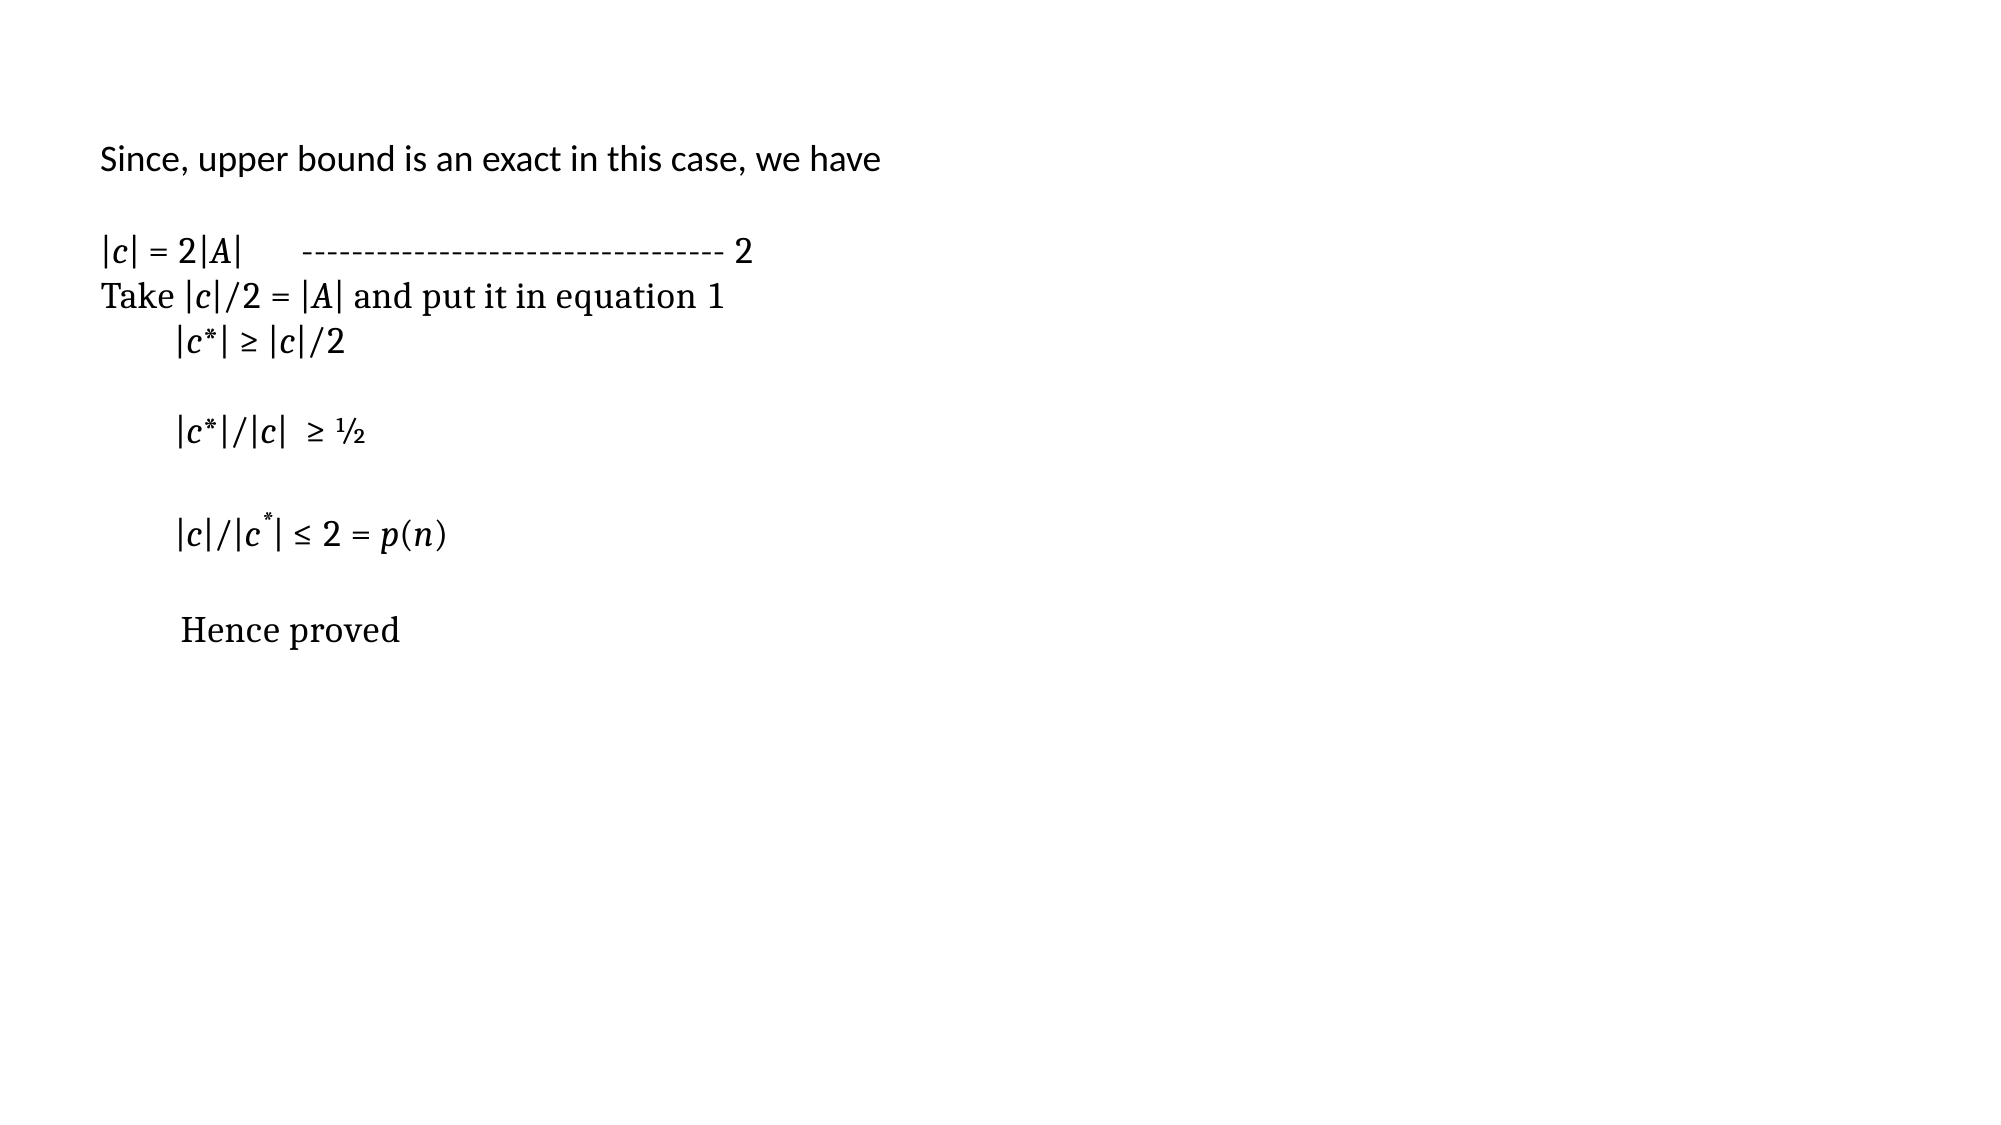

Since, upper bound is an exact in this case, we have
|c| = 2|A|       ---------------------------------- 2
Take |c|/2 = |A| and put it in equation 1
         |c*| ≥ |c|/2
         |c*|/|c|  ≥ ½
         |c|/|c*| ≤ 2 = p(n)

Hence proved